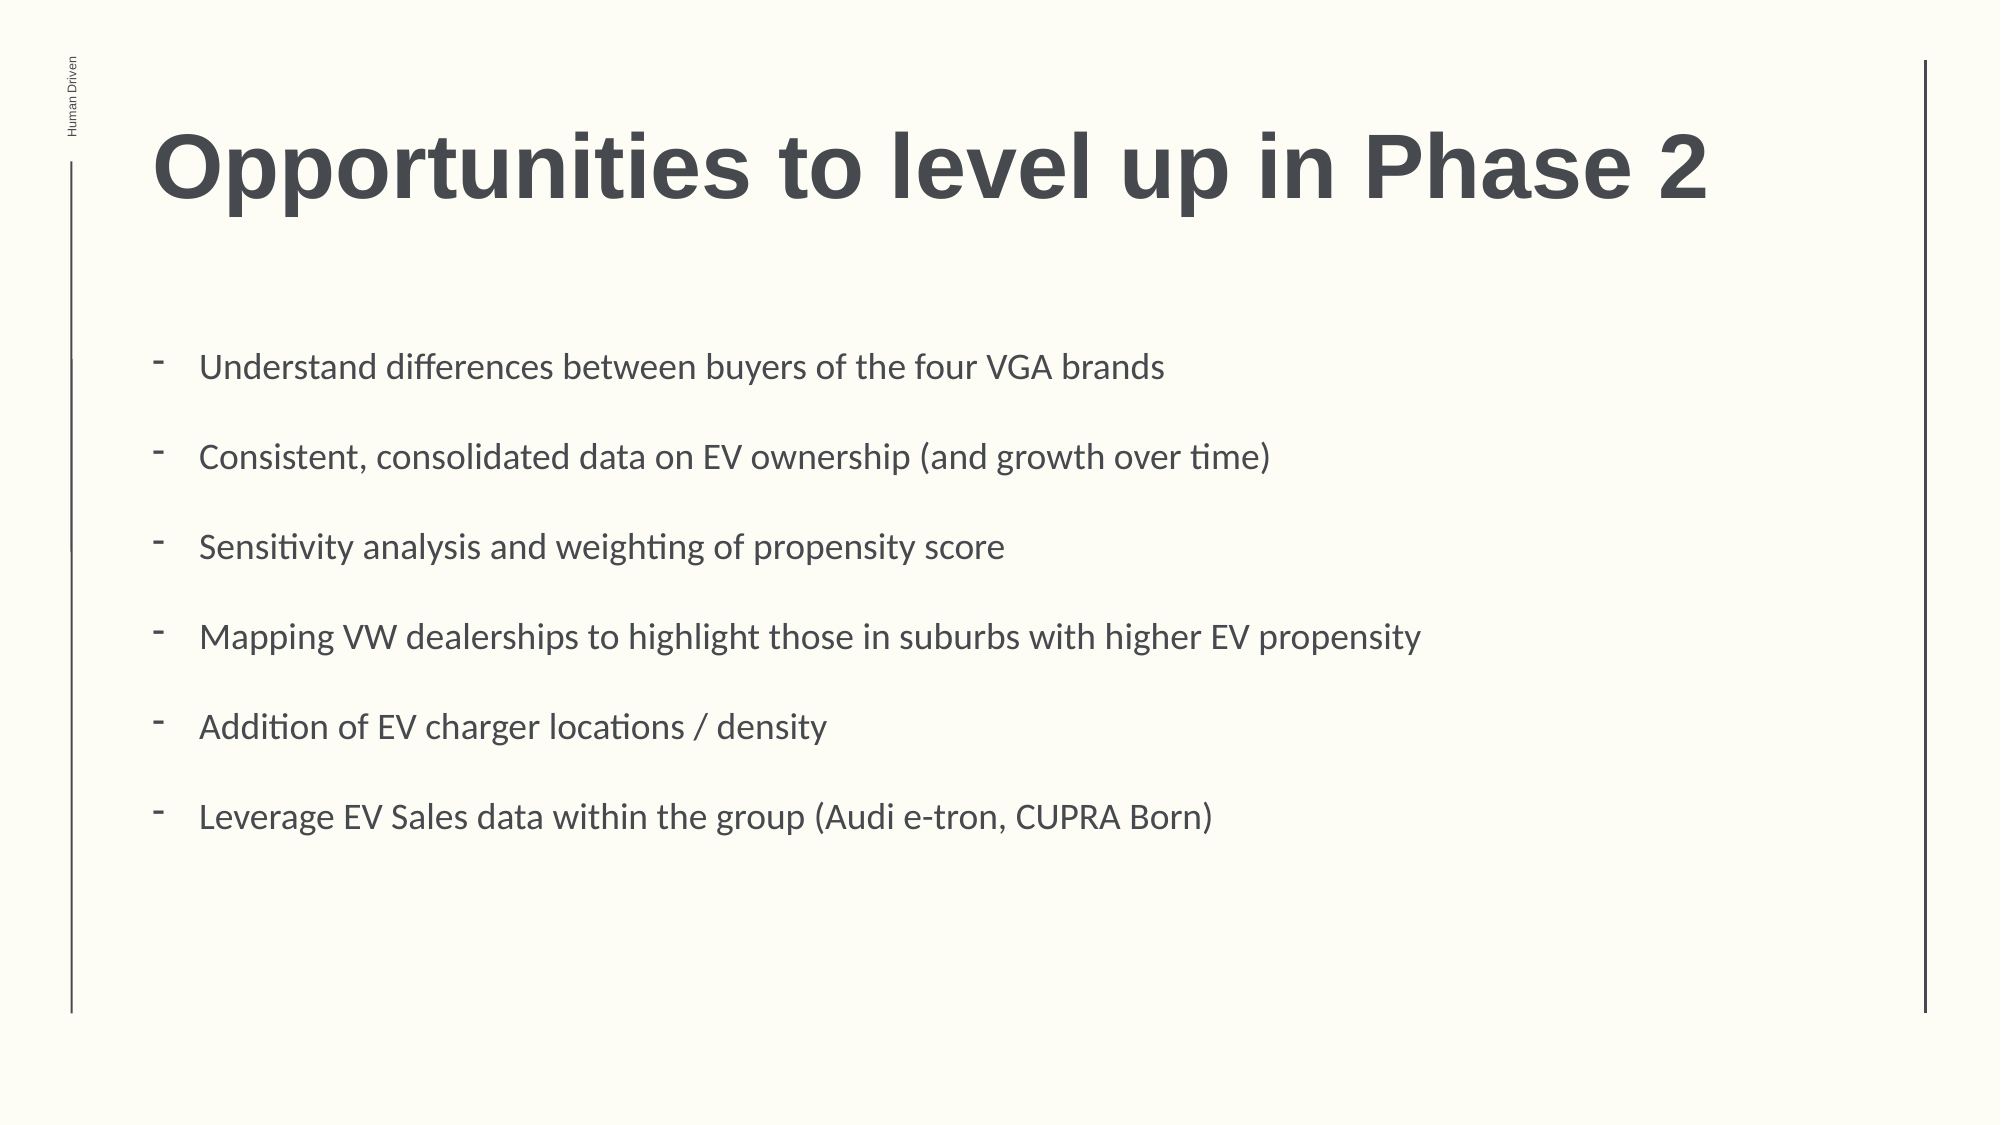

# Opportunities to level up in Phase 2
Understand differences between buyers of the four VGA brands

Consistent, consolidated data on EV ownership (and growth over time)

Sensitivity analysis and weighting of propensity score

Mapping VW dealerships to highlight those in suburbs with higher EV propensity

Addition of EV charger locations / density

Leverage EV Sales data within the group (Audi e-tron, CUPRA Born)